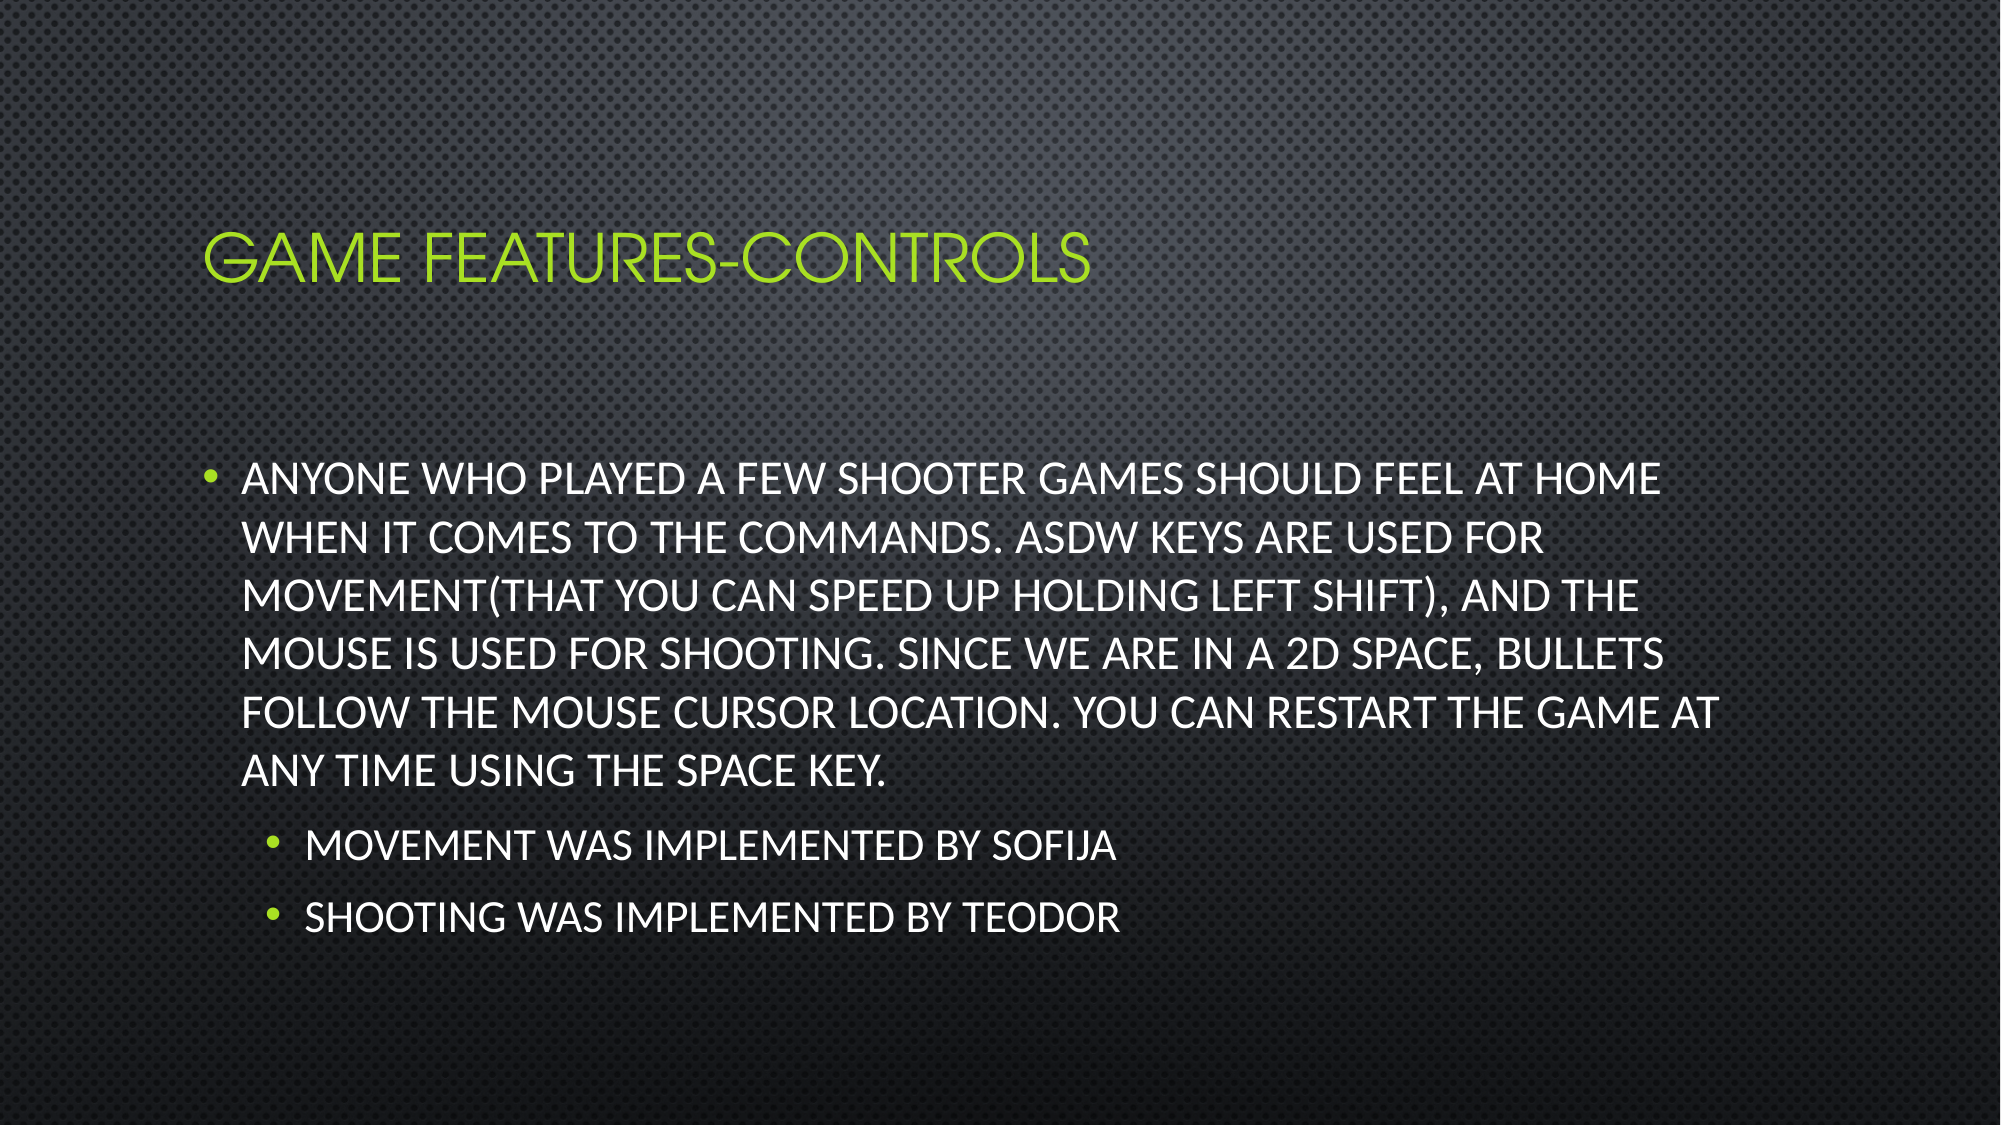

# Game features-Controls
Anyone who played a few shooter games should feel at home when it comes to the commands. ASDW keys are used for movement(that you can speed up holding left shift), and the mouse is used for shooting. Since we are in a 2D space, bullets follow the mouse cursor location. You can restart the game at any time using the space key.
Movement was implemented by Sofija
Shooting was implemented by Teodor